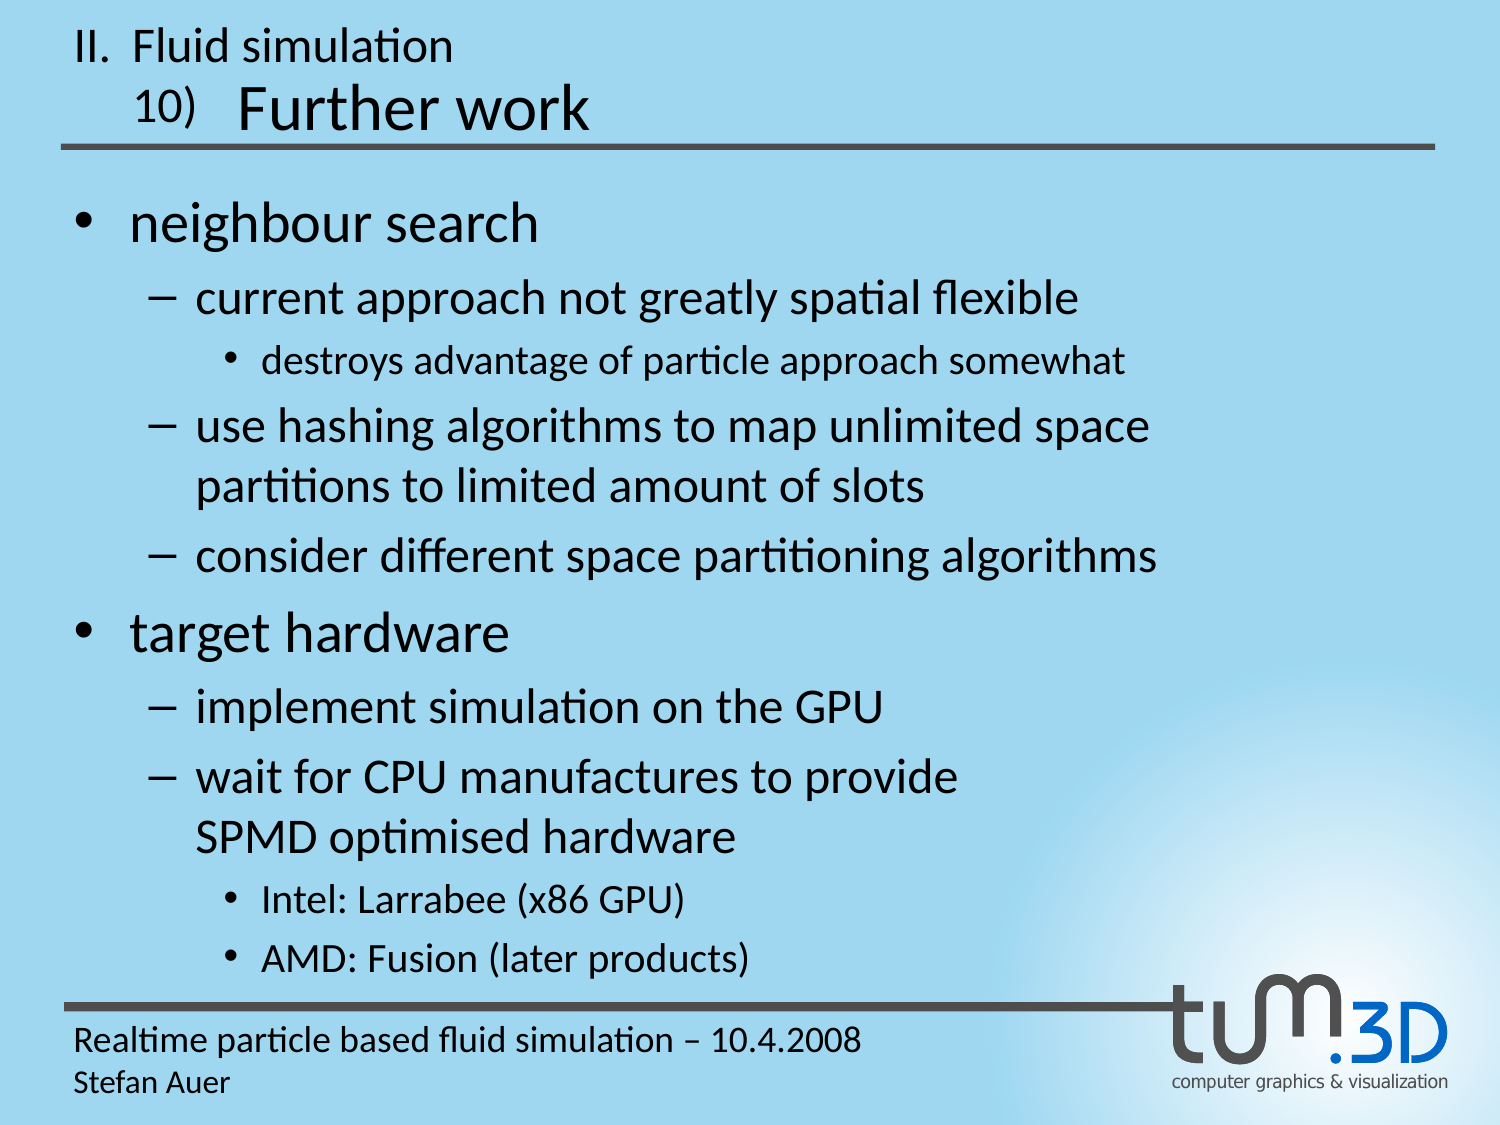

II.
Fluid simulation
Further work
10)
neighbour search
current approach not greatly spatial flexible
destroys advantage of particle approach somewhat
use hashing algorithms to map unlimited space
partitions to limited amount of slots
consider different space partitioning algorithms
target hardware
implement simulation on the GPU
wait for CPU manufactures to provide
SPMD optimised hardware
Intel: Larrabee (x86 GPU)
AMD: Fusion (later products)